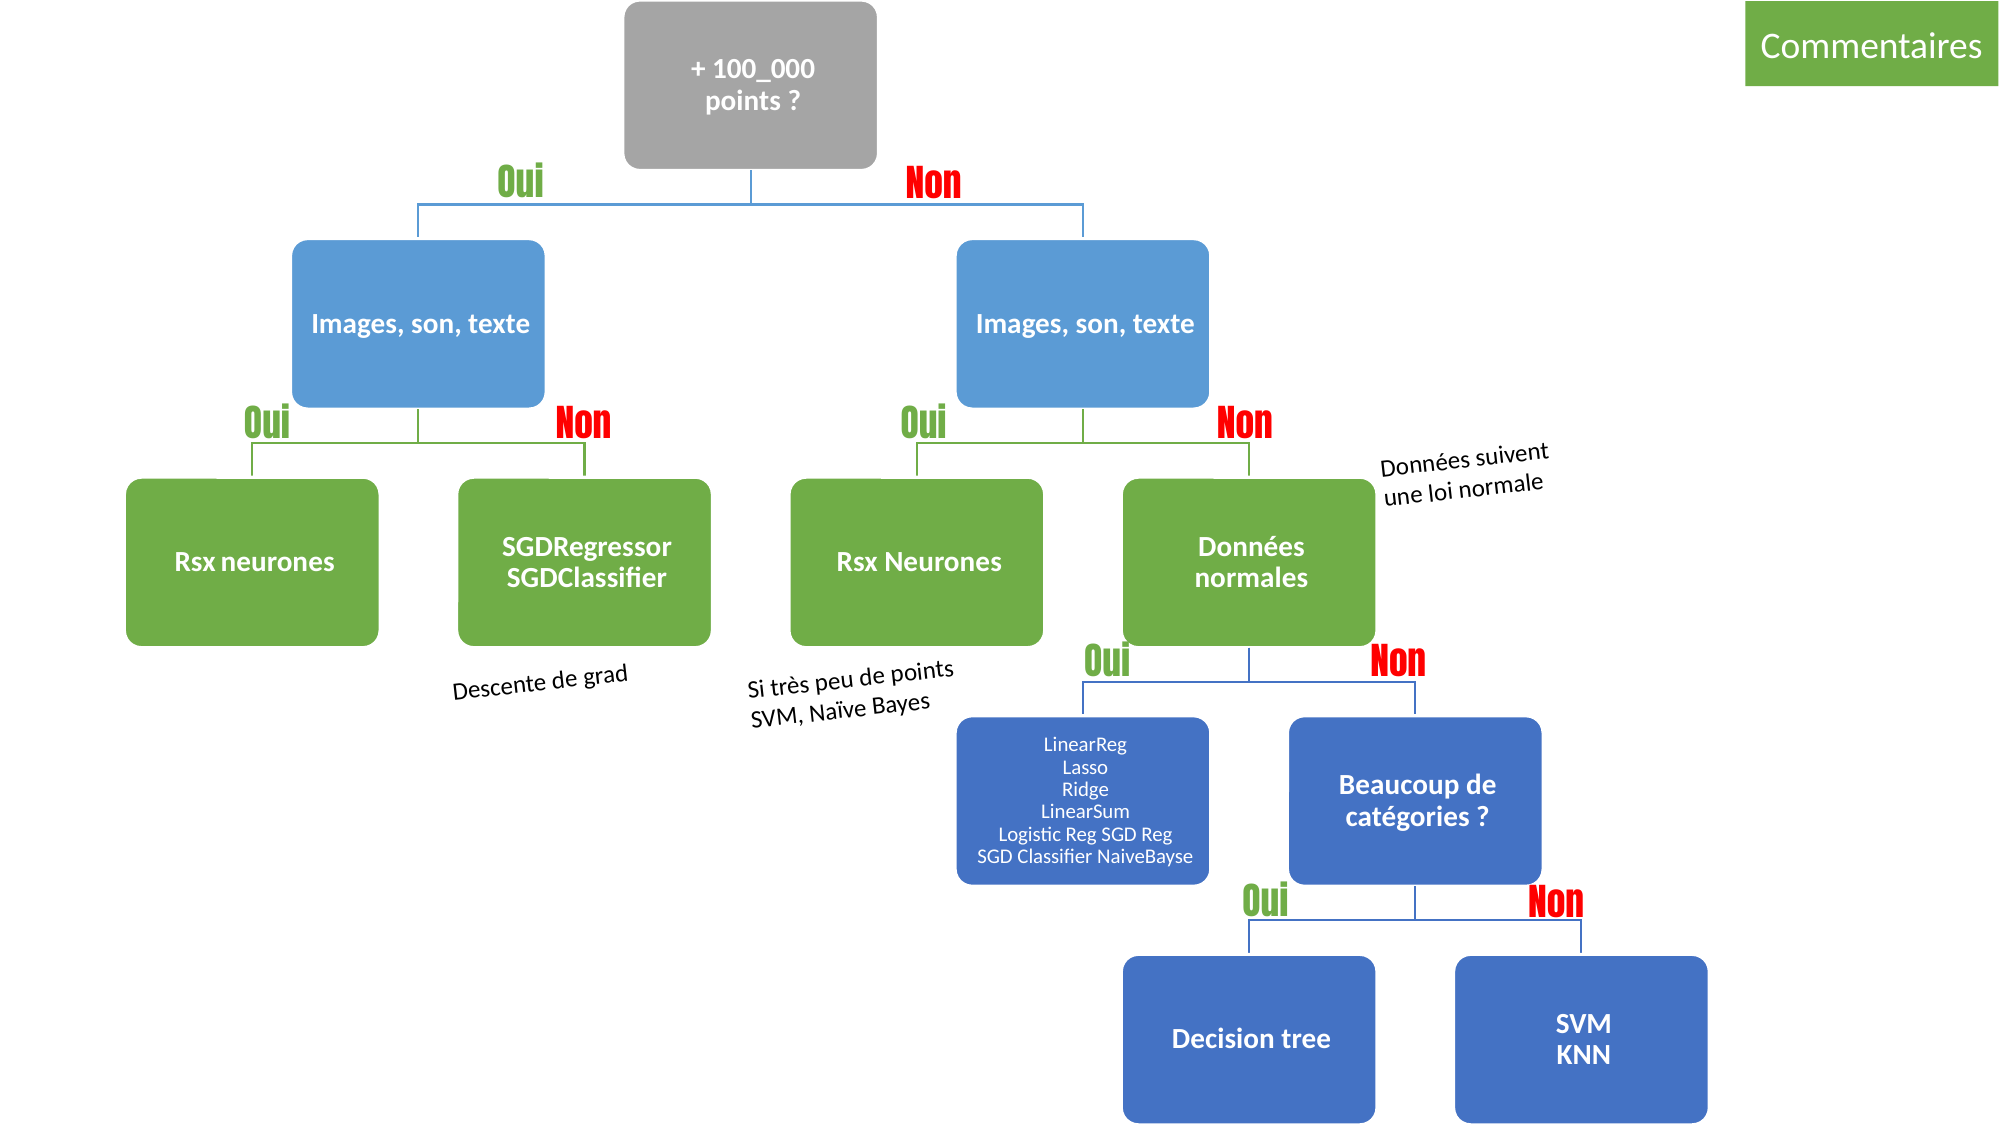

+ 100_000 points ?
Images, son, texte
Rsx neurones
SGDRegressor
SGDClassifier
Images, son, texte
Rsx Neurones
Données normales
LinearReg
Lasso
Ridge
LinearSum
Logistic Reg SGD Reg
SGD Classifier NaiveBayse
Beaucoup de
catégories ?
Decision tree
SVM
KNN
Commentaires
Oui
Non
Oui
Non
Oui
Non
Données suivent
une loi normale
Oui
Non
Si très peu de points
SVM, Naïve Bayes
Descente de grad
Oui
Non